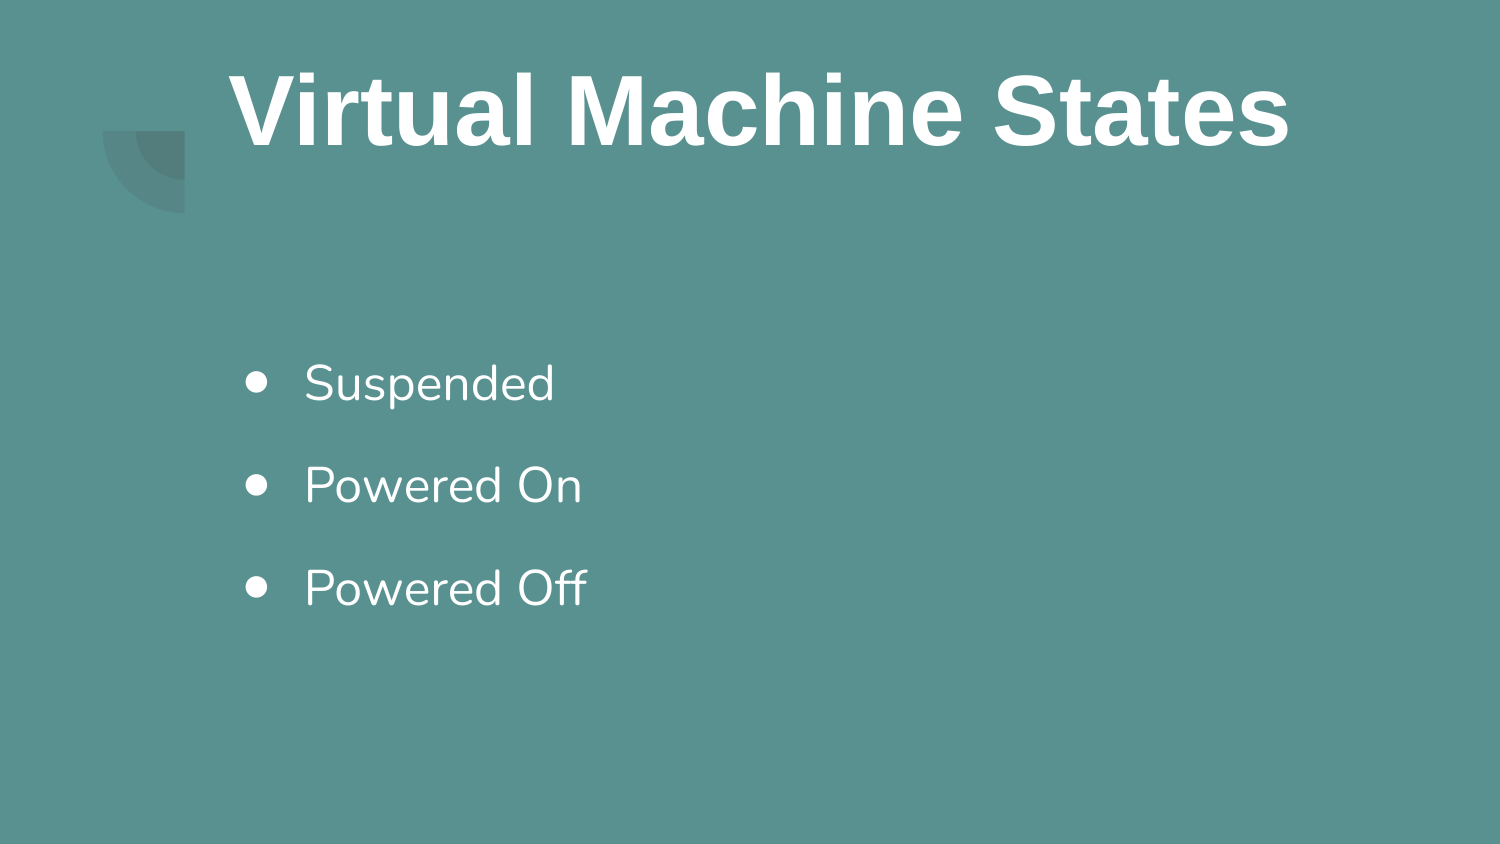

# Virtual Machine States
Suspended
Powered On
Powered Off